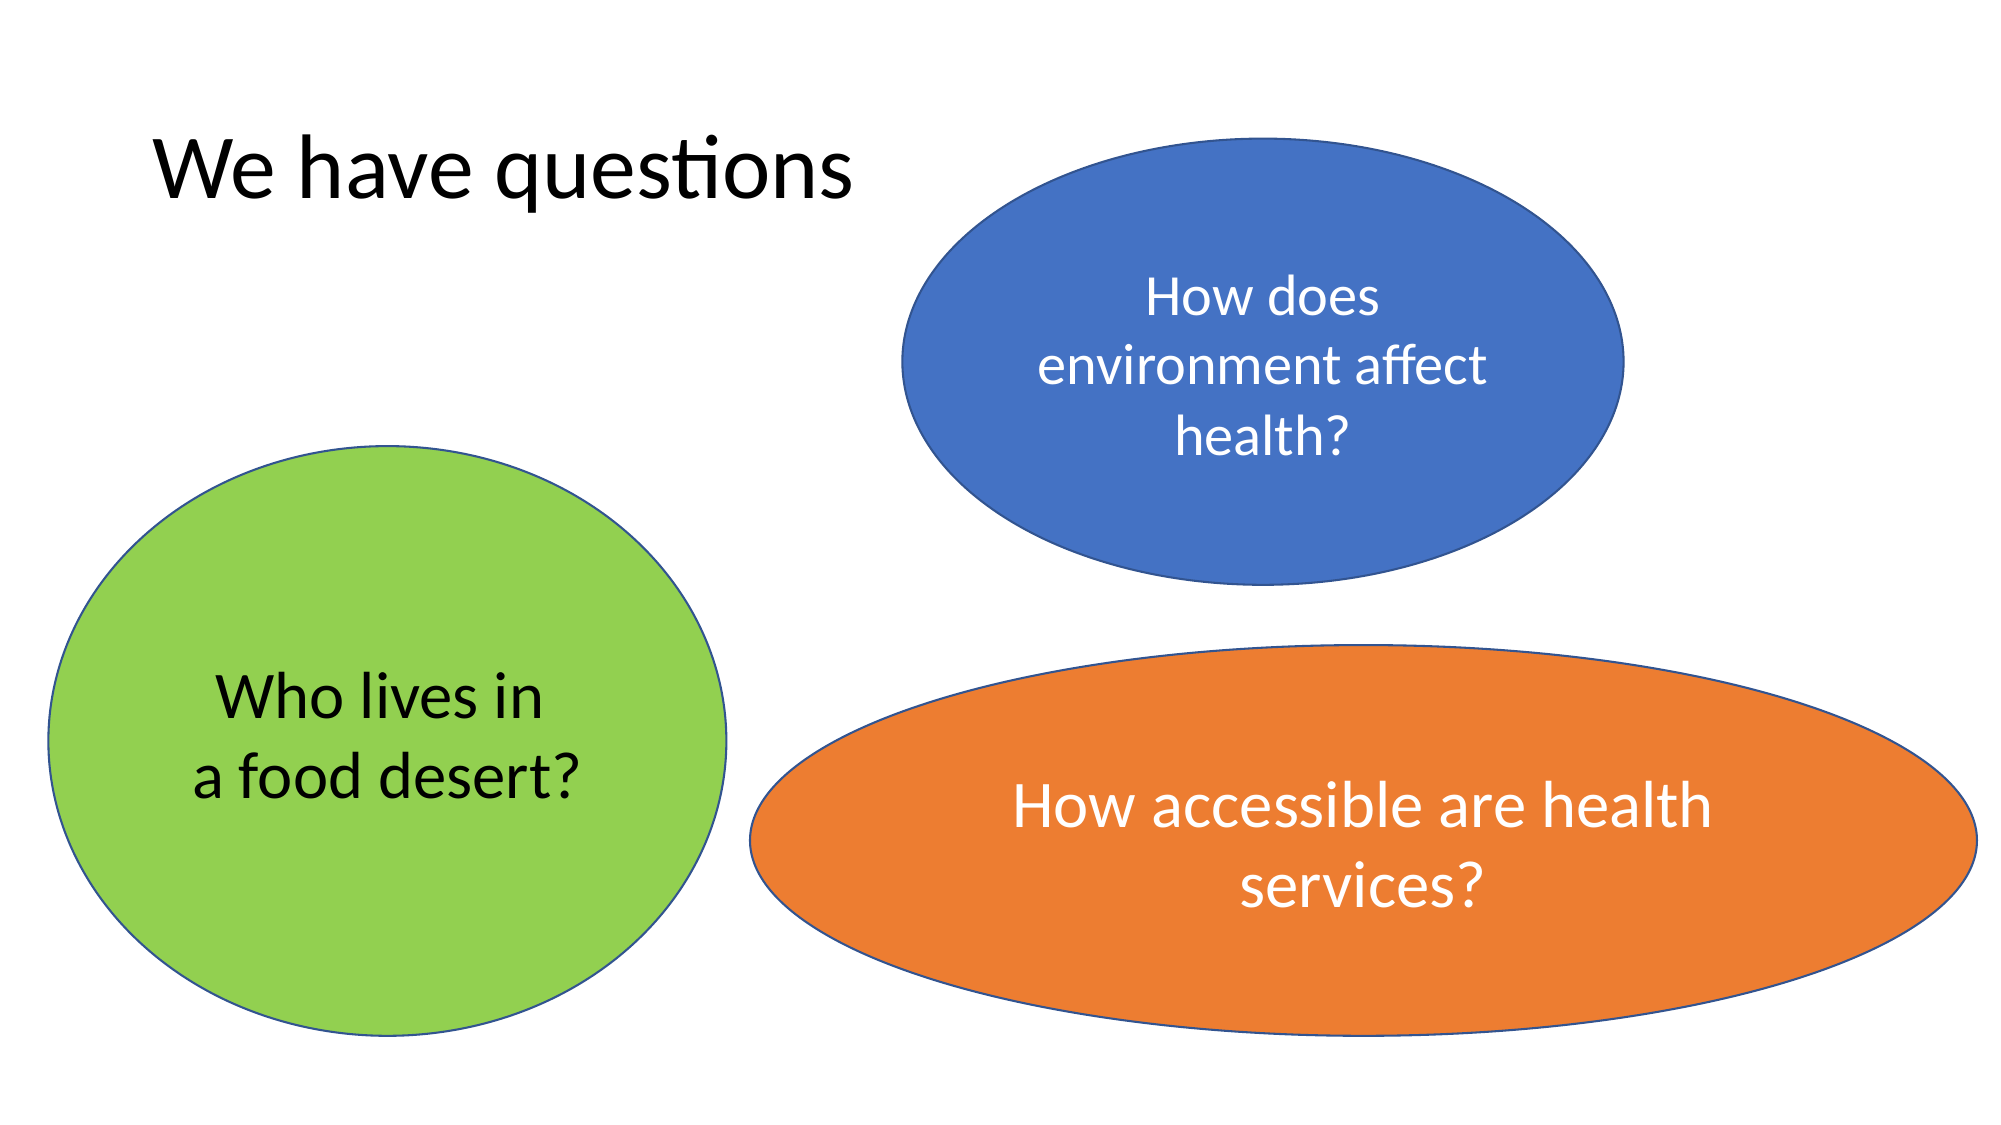

# We have questions
How does environment affect health?

Who lives in
a food desert?
How accessible are health services?